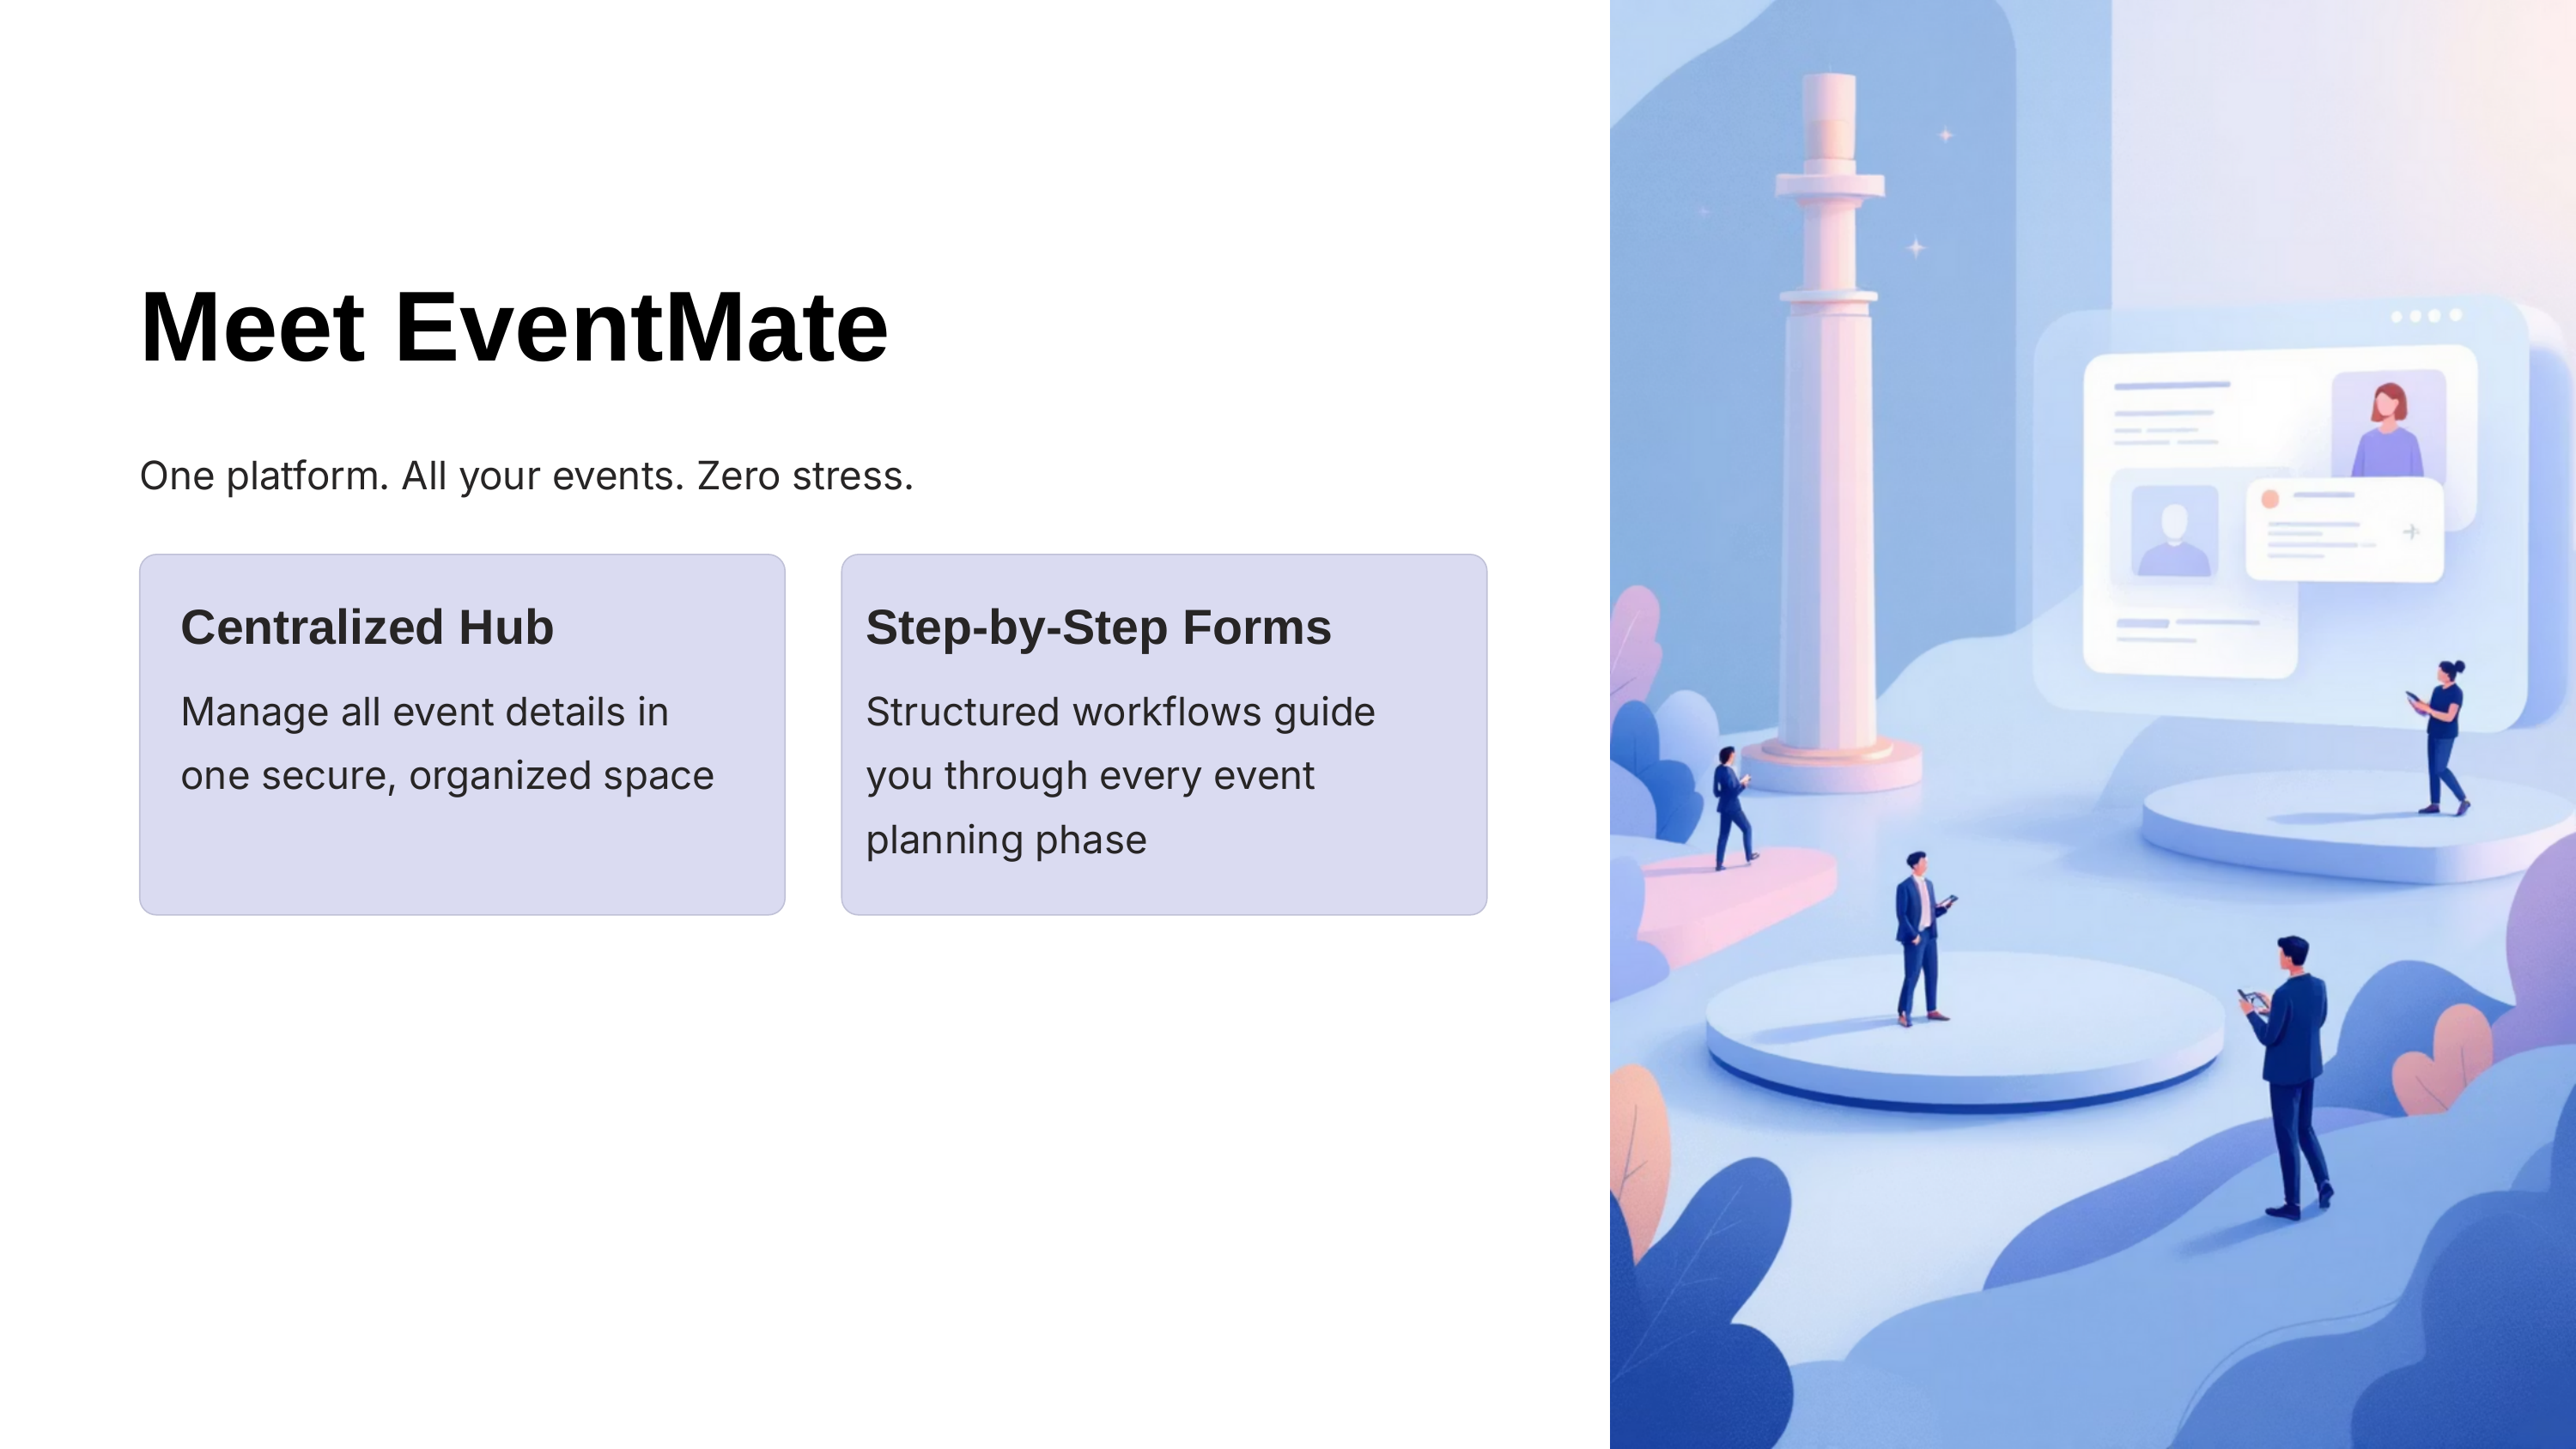

Meet EventMate
One platform. All your events. Zero stress.

Centralized Hub
Step-by-Step Forms
Manage all event details in one secure, organized space
Structured workflows guide you through every event planning phase